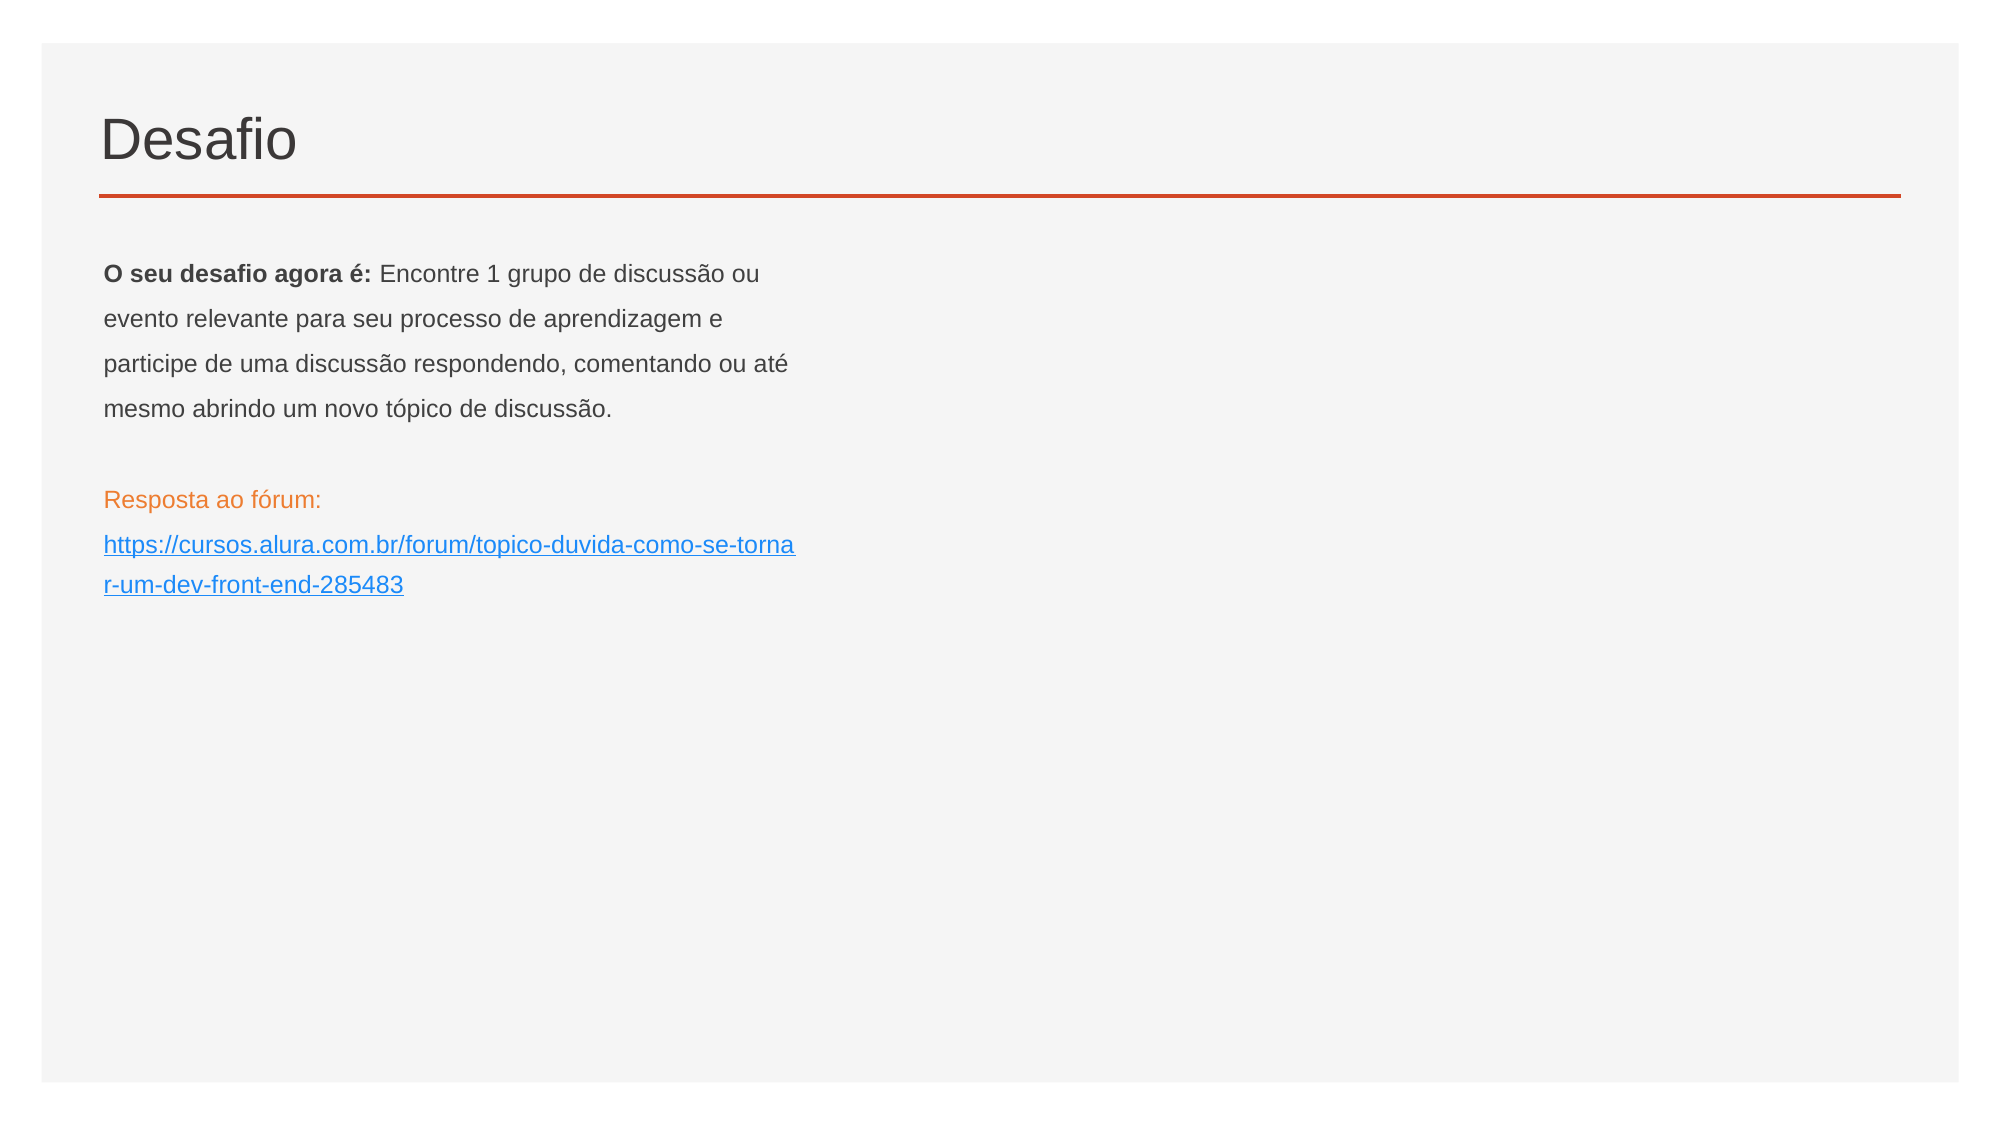

# Desafio
O seu desafio agora é: Encontre 1 grupo de discussão ou evento relevante para seu processo de aprendizagem e participe de uma discussão respondendo, comentando ou até mesmo abrindo um novo tópico de discussão.
Resposta ao fórum:
https://cursos.alura.com.br/forum/topico-duvida-como-se-tornar-um-dev-front-end-285483